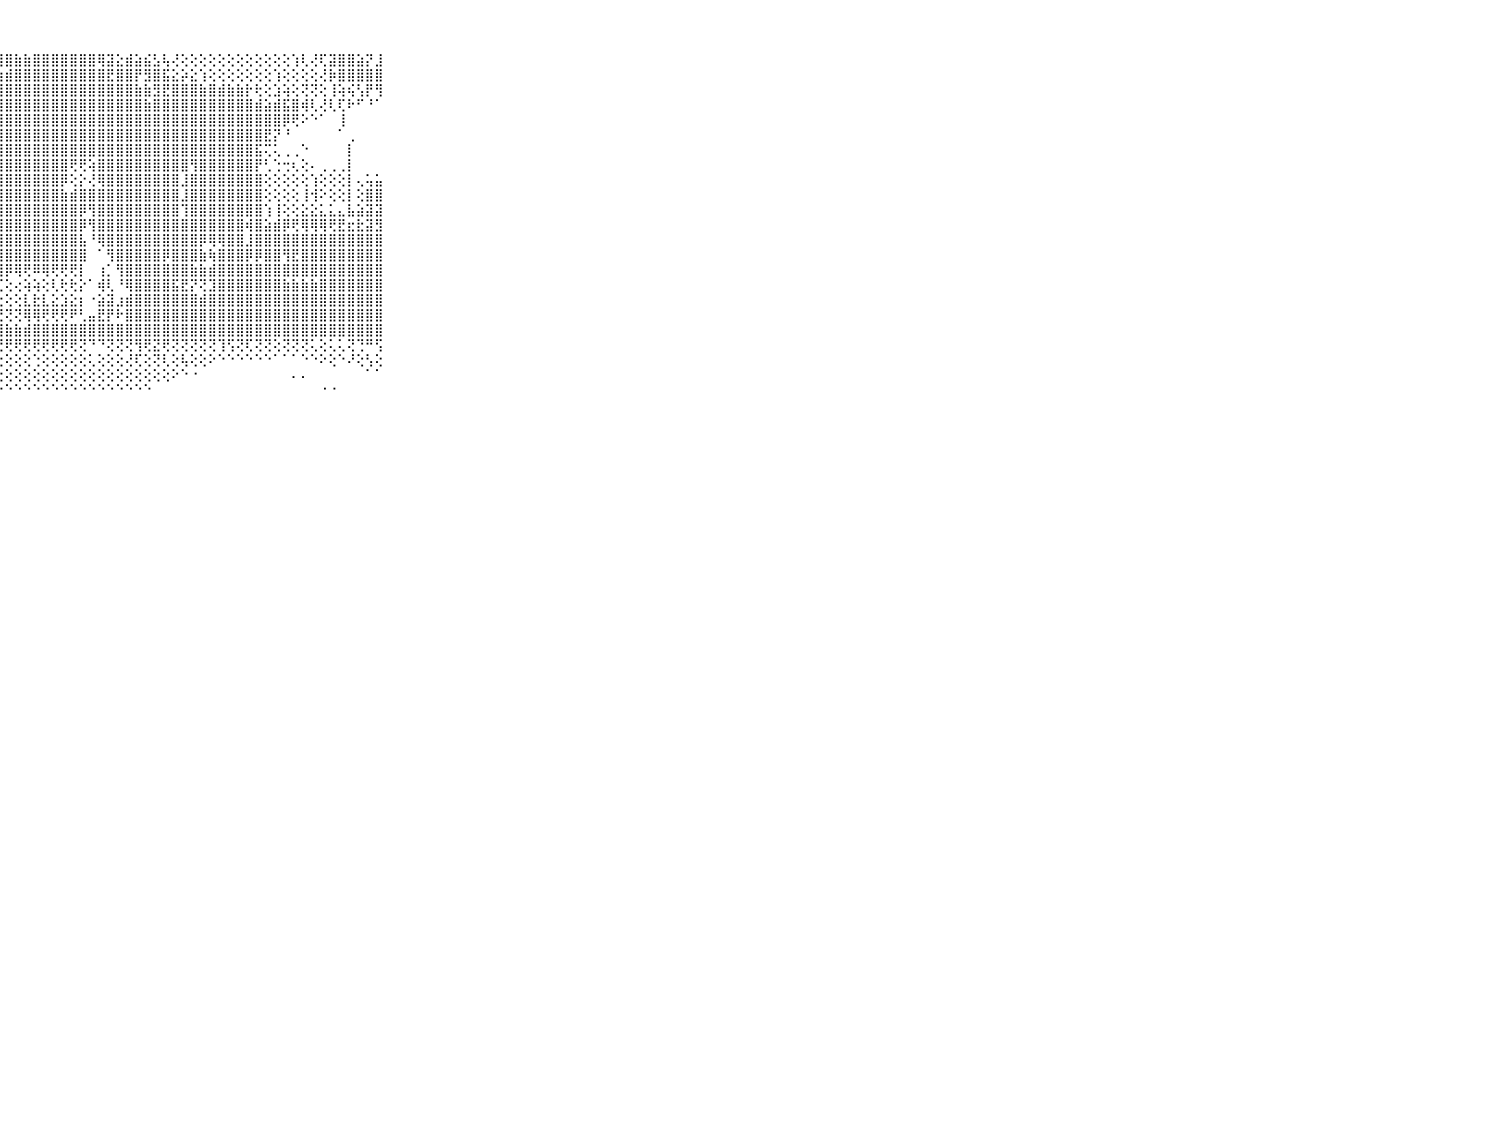

⠀⠀⠀⠀⠀⠀⠀⠀⠀⠀⠀⢕⡕⢾⣟⡗⣻⣿⡟⡕⣕⡱⢞⣼⡽⡝⢿⢿⣿⣷⣷⣿⣿⣿⣿⣿⣿⣿⢿⣽⣕⣾⣵⣮⣣⢧⢜⢕⢕⢕⢕⢕⢕⢕⢕⢕⢕⢕⢕⢱⢇⢜⢏⣽⣿⣿⣵⡝⣸⠀⠀⠀⠀⠀⠀⠀⠀⠀⠀⠀⠀
⠀⠀⠀⠀⠀⠀⠀⠀⠀⠀⠀⢕⢽⣽⢿⣧⢱⡝⢝⢞⢷⢏⡜⣷⣻⣷⣿⣷⣾⣿⣿⣿⣿⣿⣿⣿⣿⣿⣿⣟⣿⣿⡟⣻⣿⣯⣕⡵⣕⢱⢕⢕⢕⢕⢕⢕⢕⢱⢕⢕⢕⢕⢜⡷⣿⣿⣿⣿⣿⠀⠀⠀⠀⠀⠀⠀⠀⠀⠀⠀⠀
⠀⠀⠀⠀⠀⠀⠀⠀⠀⠀⠀⡕⣕⡵⣾⣺⣾⢸⡿⣞⣾⣻⢿⣷⣿⣿⣿⣿⣿⣿⣿⣿⣿⣿⣿⣿⣿⣿⣿⣿⣿⣿⣷⣷⣻⣟⣿⣿⣿⣷⣿⣾⣷⣷⡗⢗⢕⣱⢵⢕⢝⢝⢕⢸⢵⢮⢣⡟⢻⠀⠀⠀⠀⠀⠀⠀⠀⠀⠀⠀⠀
⠀⠀⠀⠀⠀⠀⠀⠀⠀⠀⠀⢵⢫⣹⣝⣝⣟⣽⣻⣿⣽⣿⣿⣿⣿⣿⣿⣿⣿⣿⣿⣿⣿⣿⣿⣿⣿⣿⣿⣿⣿⣿⣿⣷⣿⣿⣿⣿⣿⣿⣿⣿⣿⣿⣿⣾⣵⣾⣯⣿⢾⢇⢜⢇⢏⠗⠋⠘⠁⠀⠀⠀⠀⠀⠀⠀⠀⠀⠀⠀⠀
⠀⠀⠀⠀⠀⠀⠀⠀⠀⠀⠀⣿⣿⣿⣿⣿⣿⣿⣿⣿⣿⣿⣿⣿⣿⣿⣿⣿⣿⣿⣿⣿⣿⣿⣿⣿⣿⣿⣿⣿⣿⣿⣿⣿⣿⣿⣿⣿⣿⣿⣿⣿⣿⣿⣿⣿⣿⣿⡿⢟⠕⠑⠁⠀⢸⠀⠀⠀⠀⠀⠀⠀⠀⠀⠀⠀⠀⠀⠀⠀⠀
⠀⠀⠀⠀⠀⠀⠀⠀⠀⠀⠀⣷⣿⣿⣿⣿⣿⣿⣿⣿⣿⣿⣿⣿⣿⣿⣿⣿⣿⣿⣿⣿⣿⣿⣿⣿⣿⣿⣿⣿⣿⣿⣿⣿⣿⣿⣿⣿⣿⣿⣿⣿⣿⣿⣿⣿⣟⡝⠘⠀⠀⠀⠀⠀⠁⢀⠀⠀⠀⠀⠀⠀⠀⠀⠀⠀⠀⠀⠀⠀⠀
⠀⠀⠀⠀⠀⠀⠀⠀⠀⠀⠀⣿⣿⣿⣿⣿⢿⢿⢿⢝⣝⢝⢻⢿⣿⣿⣿⣿⣿⣿⣿⣿⣿⣿⣿⣿⣿⣿⣿⣿⣿⣿⣿⣿⣿⣿⣿⣿⣿⣿⣿⣿⣿⣿⣿⣯⢍⢅⢀⢀⠑⠀⠀⠀⠀⡇⠀⠀⠀⠀⠀⠀⠀⠀⠀⠀⠀⠀⠀⠀⠀
⠀⠀⠀⠀⠀⠀⠀⠀⠀⠀⠀⣿⣿⣿⡿⢕⢕⢕⢕⢕⢜⢻⣾⣵⢝⢿⣿⣿⣿⣿⣿⣿⣿⣿⣿⢟⢟⢵⣿⣿⣿⣿⣿⣿⣿⣿⣿⣿⢻⣿⣿⣿⣿⣿⣿⡟⢃⢑⢒⢆⢕⠄⢀⢀⢀⡇⠀⠀⠀⠀⠀⠀⠀⠀⠀⠀⠀⠀⠀⠀⠀
⠀⠀⠀⠀⠀⠀⠀⠀⠀⠀⠀⣿⣿⣿⣷⣷⣵⣵⣧⣵⣱⢕⢜⣿⣧⣜⣿⣿⣿⣿⣿⣿⣿⣿⡿⢕⡕⢜⢿⣿⣿⣿⣿⣿⣿⣿⣿⣸⣿⣿⣿⣿⣿⣿⣿⣿⢕⢕⢕⢕⢕⢱⢕⢕⢕⡇⢄⢥⣥⠀⠀⠀⠀⠀⠀⠀⠀⠀⠀⠀⠀
⠀⠀⠀⠀⠀⠀⠀⠀⠀⠀⠀⣿⣿⣿⣿⣿⣿⣿⣿⣿⣿⣿⣿⣿⣿⣕⣿⣿⣿⣿⣿⣿⣿⣿⣷⣾⣿⣿⣿⣿⣿⣿⣿⣿⣿⣿⣿⣸⣿⣿⣿⣿⣿⣿⣿⣿⢕⢕⢕⢕⢸⢺⠕⢕⢕⡇⢕⣿⣿⠀⠀⠀⠀⠀⠀⠀⠀⠀⠀⠀⠀
⠀⠀⠀⠀⠀⠀⠀⠀⠀⠀⠀⣿⣿⣿⣿⣿⣿⣿⣿⣿⣿⣿⣿⣿⣿⣧⣼⣿⣿⣿⣿⣿⣿⣿⣿⣿⡿⢻⣿⣿⣿⣿⣿⣿⣿⣿⣿⢹⣿⣿⣿⣿⣿⣿⣿⣿⢱⢸⢕⢕⣕⣕⣅⣅⣄⣧⣵⣽⣽⠀⠀⠀⠀⠀⠀⠀⠀⠀⠀⠀⠀
⠀⠀⠀⠀⠀⠀⠀⠀⠀⠀⠀⣿⣿⣿⣿⣿⣿⣿⣿⣿⣿⣿⣿⣿⣿⢏⢹⣿⣿⣿⣿⣿⣿⣿⣿⣿⡿⢻⣿⣿⣿⣿⣿⣿⣿⣿⣿⣿⣿⣿⣿⣿⣿⣿⢾⣿⣵⣾⡿⢟⢿⢿⢿⢟⣟⣖⣗⣽⣻⠀⠀⠀⠀⠀⠀⠀⠀⠀⠀⠀⠀
⠀⠀⠀⠀⠀⠀⠀⠀⠀⠀⠀⣿⣿⣿⣿⣿⣿⣿⣿⣿⣿⣿⣿⣿⣿⣕⢸⣿⣿⣿⣿⣿⣿⣿⣿⣿⣧⠘⢿⣿⣿⣿⣿⣿⣿⣿⣿⣿⣿⡿⢿⢿⣿⣿⣸⣿⣿⣿⣿⣿⣿⣿⣿⣿⣿⣿⣿⣿⣿⠀⠀⠀⠀⠀⠀⠀⠀⠀⠀⠀⠀
⠀⠀⠀⠀⠀⠀⠀⠀⠀⠀⠀⣿⣿⣿⣿⣿⣿⣿⣿⣿⣿⣿⣿⣿⣿⣧⢸⣿⣿⣿⣿⣿⣿⣿⣿⣿⣿⠀⠁⢻⣿⣿⣿⣿⣿⡿⣿⣿⣿⣷⢷⣿⣿⣿⡿⡿⣿⣿⢻⣟⣿⣿⣿⣿⣿⣿⣿⣿⣿⠀⠀⠀⠀⠀⠀⠀⠀⠀⠀⠀⠀
⠀⠀⠀⠀⠀⠀⠀⠀⠀⠀⠀⣿⣿⣿⣿⣿⣿⣿⣿⣿⣿⣿⣿⣿⡿⢏⢜⣿⡿⢿⢟⠿⢿⢟⢟⢟⡇⠀⢰⡁⢻⣿⣿⣿⣿⣿⣿⣿⣷⣷⣾⣿⣿⣿⣿⣿⣿⣿⣿⣿⣿⣿⣿⣿⣿⣿⣿⣿⣿⠀⠀⠀⠀⠀⠀⠀⠀⠀⠀⠀⠀
⠀⠀⠀⠀⠀⠀⠀⠀⠀⠀⠀⣿⣿⣿⣿⣿⣿⣿⣷⣿⣿⢿⢿⣟⣟⡟⢝⢍⢕⢔⢵⢵⢕⢇⢗⢗⡕⠁⢾⢇⠘⢿⣿⣿⣿⣿⣯⣟⡝⢝⣹⣿⣿⣿⣿⣿⣿⣿⣷⣷⣷⣷⣿⣿⣿⣿⣿⣿⣿⠀⠀⠀⠀⠀⠀⠀⠀⠀⠀⠀⠀
⠀⠀⠀⠀⠀⠀⠀⠀⠀⠀⠀⢿⢿⢟⢟⢟⢏⡝⡝⡱⣷⣿⣿⣿⣿⡇⢵⢕⢕⢕⣇⣗⣇⣕⣱⣕⡆⠐⣵⣽⣰⣾⣿⣿⣿⣿⣿⣿⣿⣾⣿⣿⣿⣿⣿⣿⣿⣿⣿⣿⣿⣿⣿⣿⣿⣿⣿⣿⣿⠀⠀⠀⠀⠀⠀⠀⠀⠀⠀⠀⠀
⠀⠀⠀⠀⠀⠀⠀⠀⠀⠀⠀⢕⢕⢕⢕⢕⢗⢗⢺⢯⣟⣏⢝⢽⣽⢏⢝⢝⢝⢝⢿⢿⢟⢟⢟⠟⢃⣤⣟⡟⠗⣿⣿⣿⣿⣿⣿⣿⣿⣿⣿⣿⣿⣿⣿⣿⣿⣿⣿⣿⣿⣿⣿⣿⣿⣿⣿⣿⣿⠀⠀⠀⠀⠀⠀⠀⠀⠀⠀⠀⠀
⠀⠀⠀⠀⠀⠀⠀⠀⠀⠀⠀⢕⢵⣵⣵⣷⣷⣷⣿⣷⣷⣷⣷⣷⣷⣷⣾⣿⣷⣷⣾⣿⣿⣿⣿⣿⣿⣿⣿⣿⣿⣿⣿⣿⣿⣿⣿⣿⣿⣿⣿⣿⣿⣿⣿⣿⣿⣿⣿⣿⣿⣿⣿⣿⣿⣿⣿⣿⣿⠀⠀⠀⠀⠀⠀⠀⠀⠀⠀⠀⠀
⠀⠀⠀⠀⠀⠀⠀⠀⠀⠀⠀⠕⠜⠑⠘⠝⢟⢟⢟⠟⠏⠝⠟⢟⢟⢟⢟⢟⢟⢟⢟⢟⢟⢟⢟⢟⢝⠙⠙⢝⢝⢝⢻⢟⣝⢟⢝⢝⢝⢝⢝⢹⢫⢝⢏⢝⢝⢕⢝⢝⢝⢅⢕⢅⢅⢝⢙⠛⢫⠀⠀⠀⠀⠀⠀⠀⠀⠀⠀⠀⠀
⠀⠀⠀⠀⠀⠀⠀⠀⠀⠀⠀⠀⠀⠀⠀⠀⠀⢁⢄⢔⢔⢔⠕⢕⢕⢕⢕⢕⢕⢕⢕⢑⢕⢕⢕⢕⢕⢅⢕⢕⢕⢜⢏⢕⢝⢇⢕⢧⢕⢕⠕⠑⠑⠑⠑⠑⠑⠁⠁⠁⠑⠑⠕⢕⠑⠜⢕⢣⢕⠀⠀⠀⠀⠀⠀⠀⠀⠀⠀⠀⠀
⠀⠀⠀⠀⠀⠀⠀⠀⠀⠀⠀⠀⠀⠀⠀⠀⠀⠀⠀⠀⠁⠀⠑⢑⢕⢕⢕⢕⢕⢕⢕⢕⢕⢕⢕⢕⢕⢕⢕⢕⢕⢕⢕⢕⢕⢕⠕⠑⠐⠀⠀⠀⠀⠀⠀⠀⠀⠀⠀⠄⠄⠀⠀⠀⠀⠀⠀⠁⠁⠀⠀⠀⠀⠀⠀⠀⠀⠀⠀⠀⠀
⠀⠀⠀⠀⠀⠀⠀⠀⠀⠀⠀⠀⠀⠀⠀⠀⠀⠀⠀⠀⠀⠀⠀⠀⠑⠑⠑⠑⠑⠑⠑⠑⠑⠑⠑⠑⠑⠑⠑⠑⠑⠑⠑⠑⠀⠀⠀⠀⠀⠀⠀⠀⠀⠀⠀⠀⠀⠀⠀⠀⠀⠀⠐⠐⠀⠀⠀⠀⠀⠀⠀⠀⠀⠀⠀⠀⠀⠀⠀⠀⠀